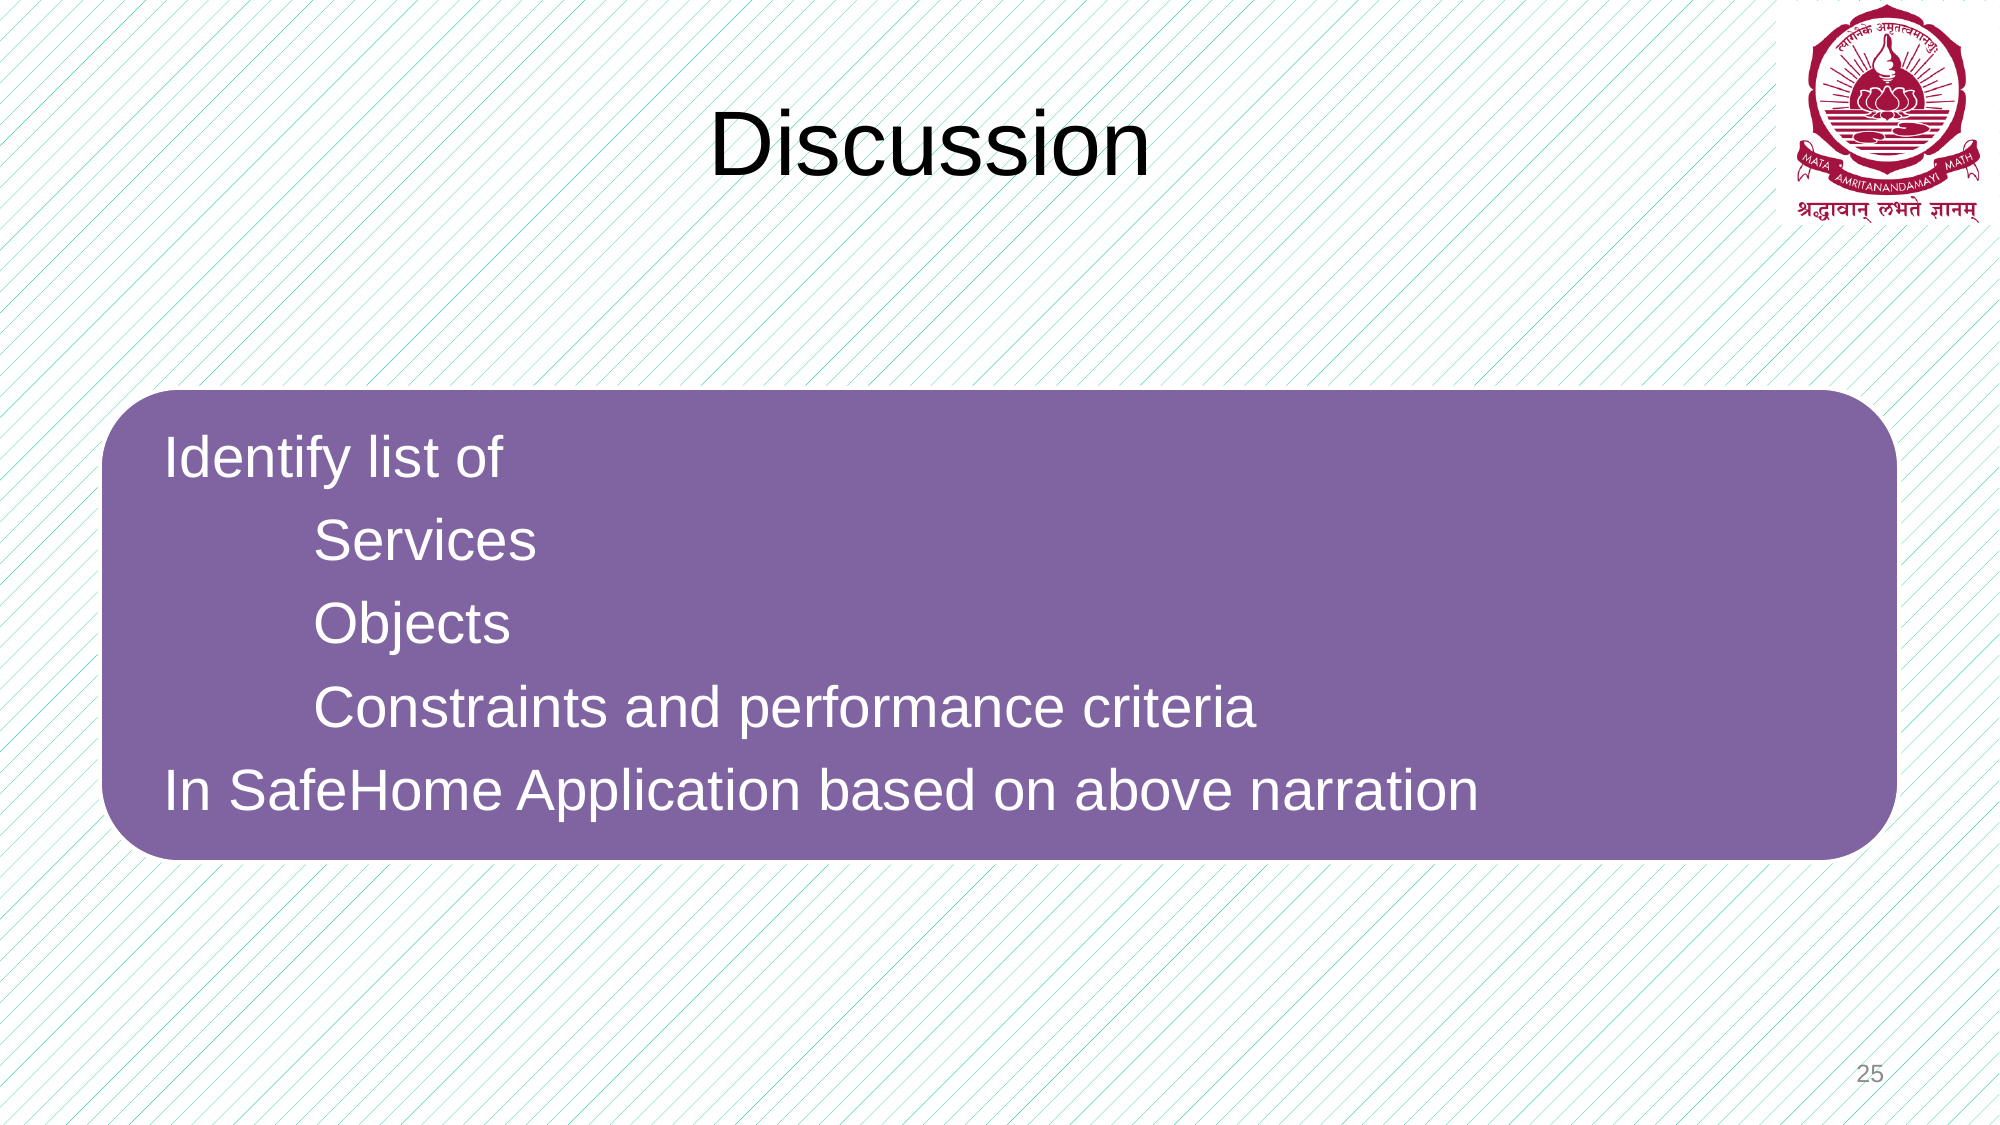

# Discussion
Identify list of
	Services
	Objects
	Constraints and performance criteria
In SafeHome Application based on above narration

25